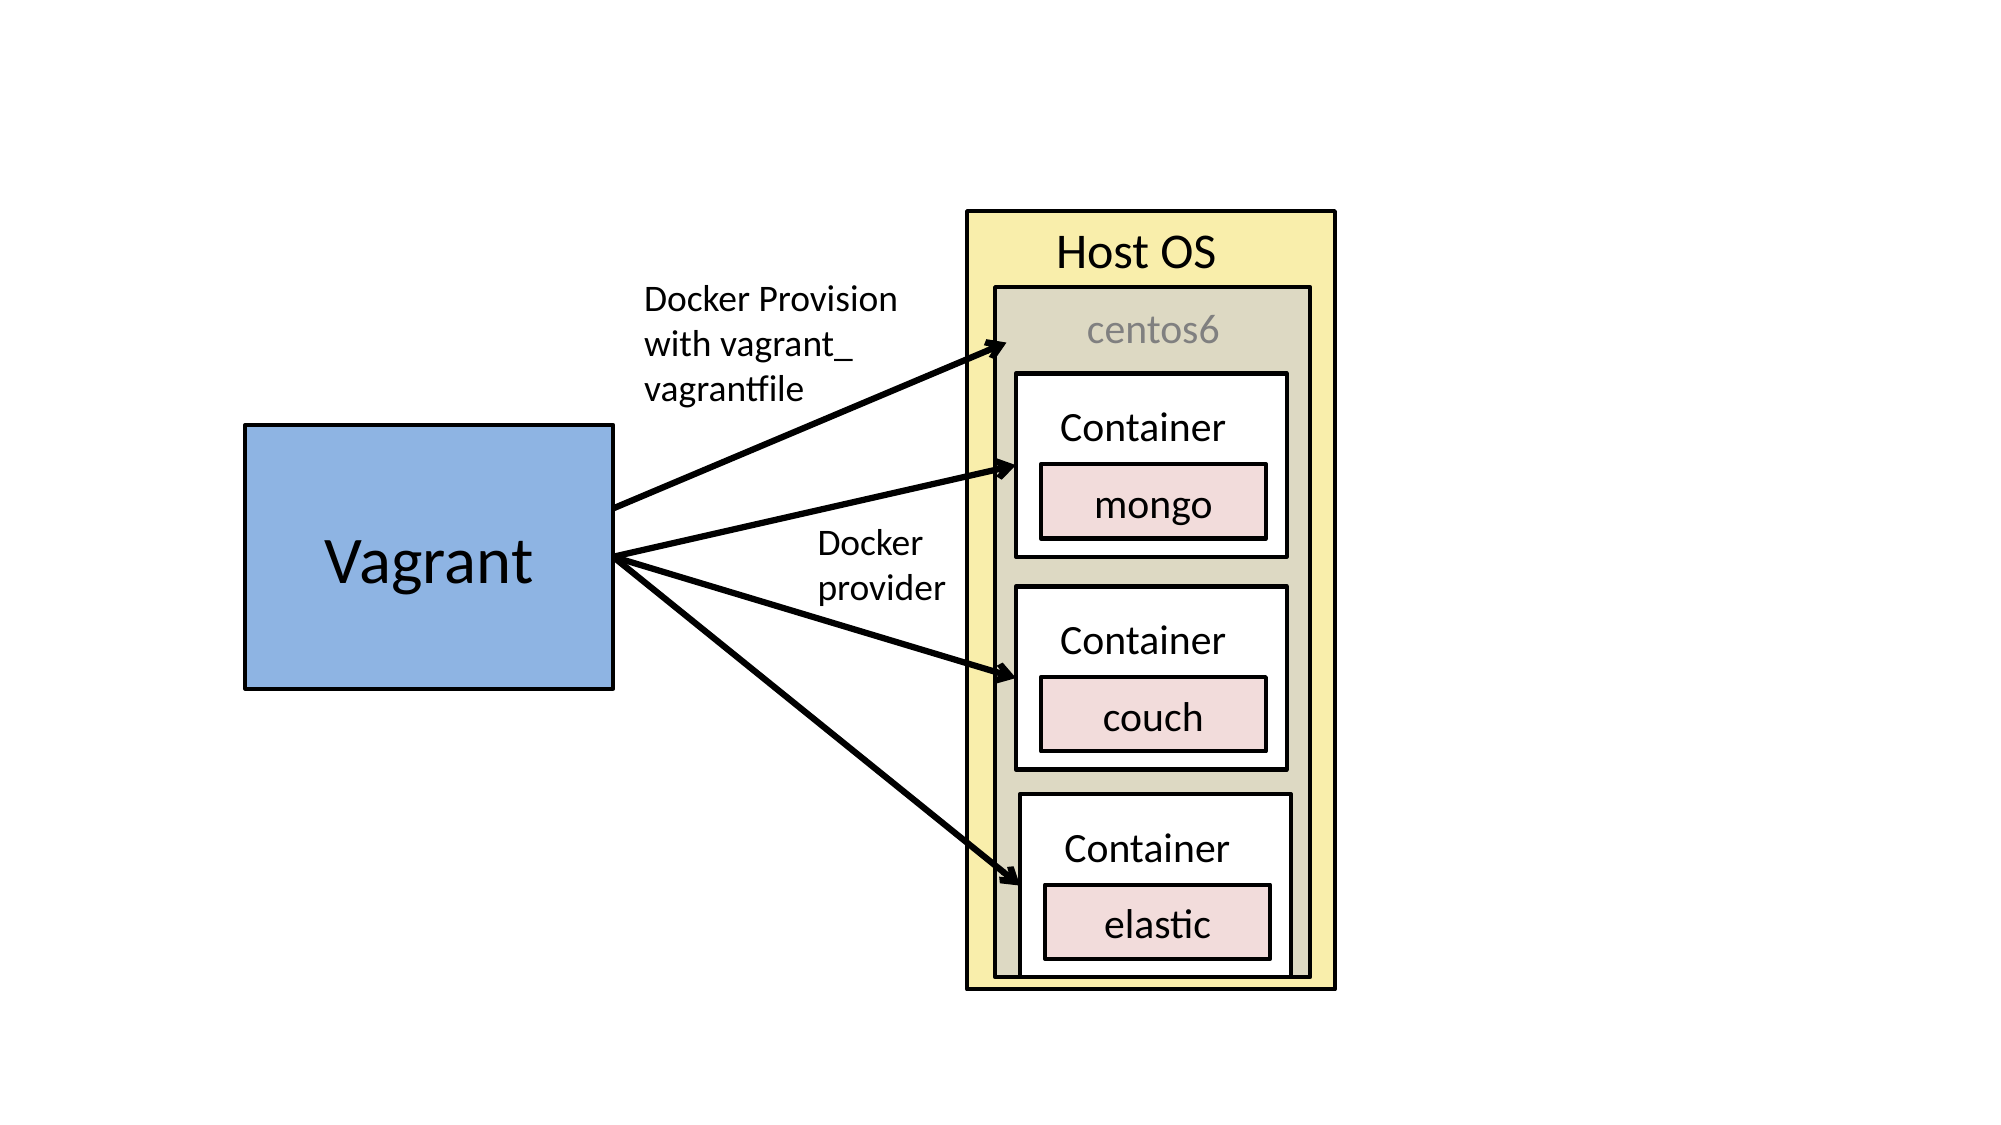

Host OS
Docker Provision with vagrant_ vagrantfile

centos6

Container
Vagrant
mongo
Docker provider

Container
couch

Container
elastic